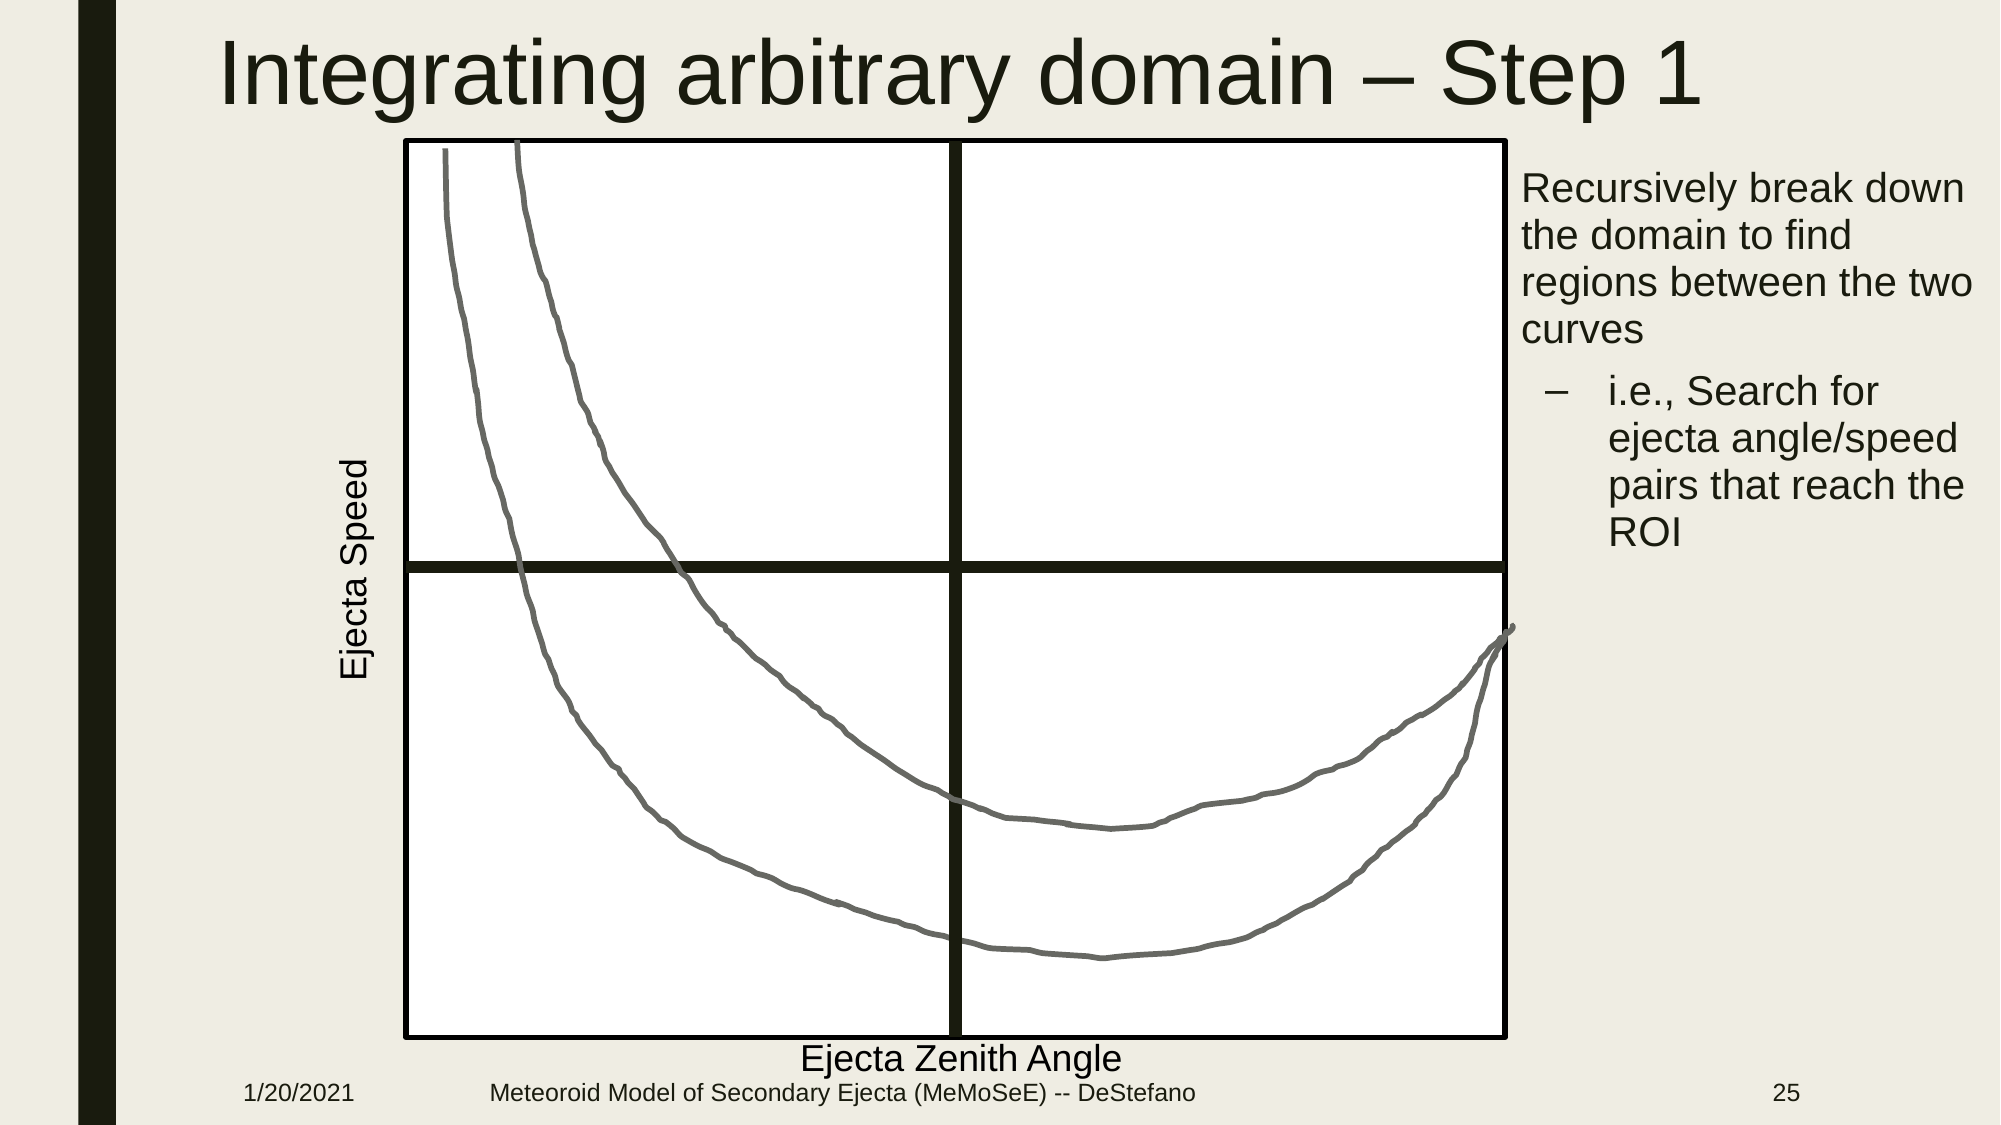

# Integrating arbitrary domain – Step 1

Recursively break down the domain to find regions between the two curves
i.e., Search for ejecta angle/speed pairs that reach the ROI
Ejecta Speed
Ejecta Zenith Angle
1/20/2021
Meteoroid Model of Secondary Ejecta (MeMoSeE) -- DeStefano
25